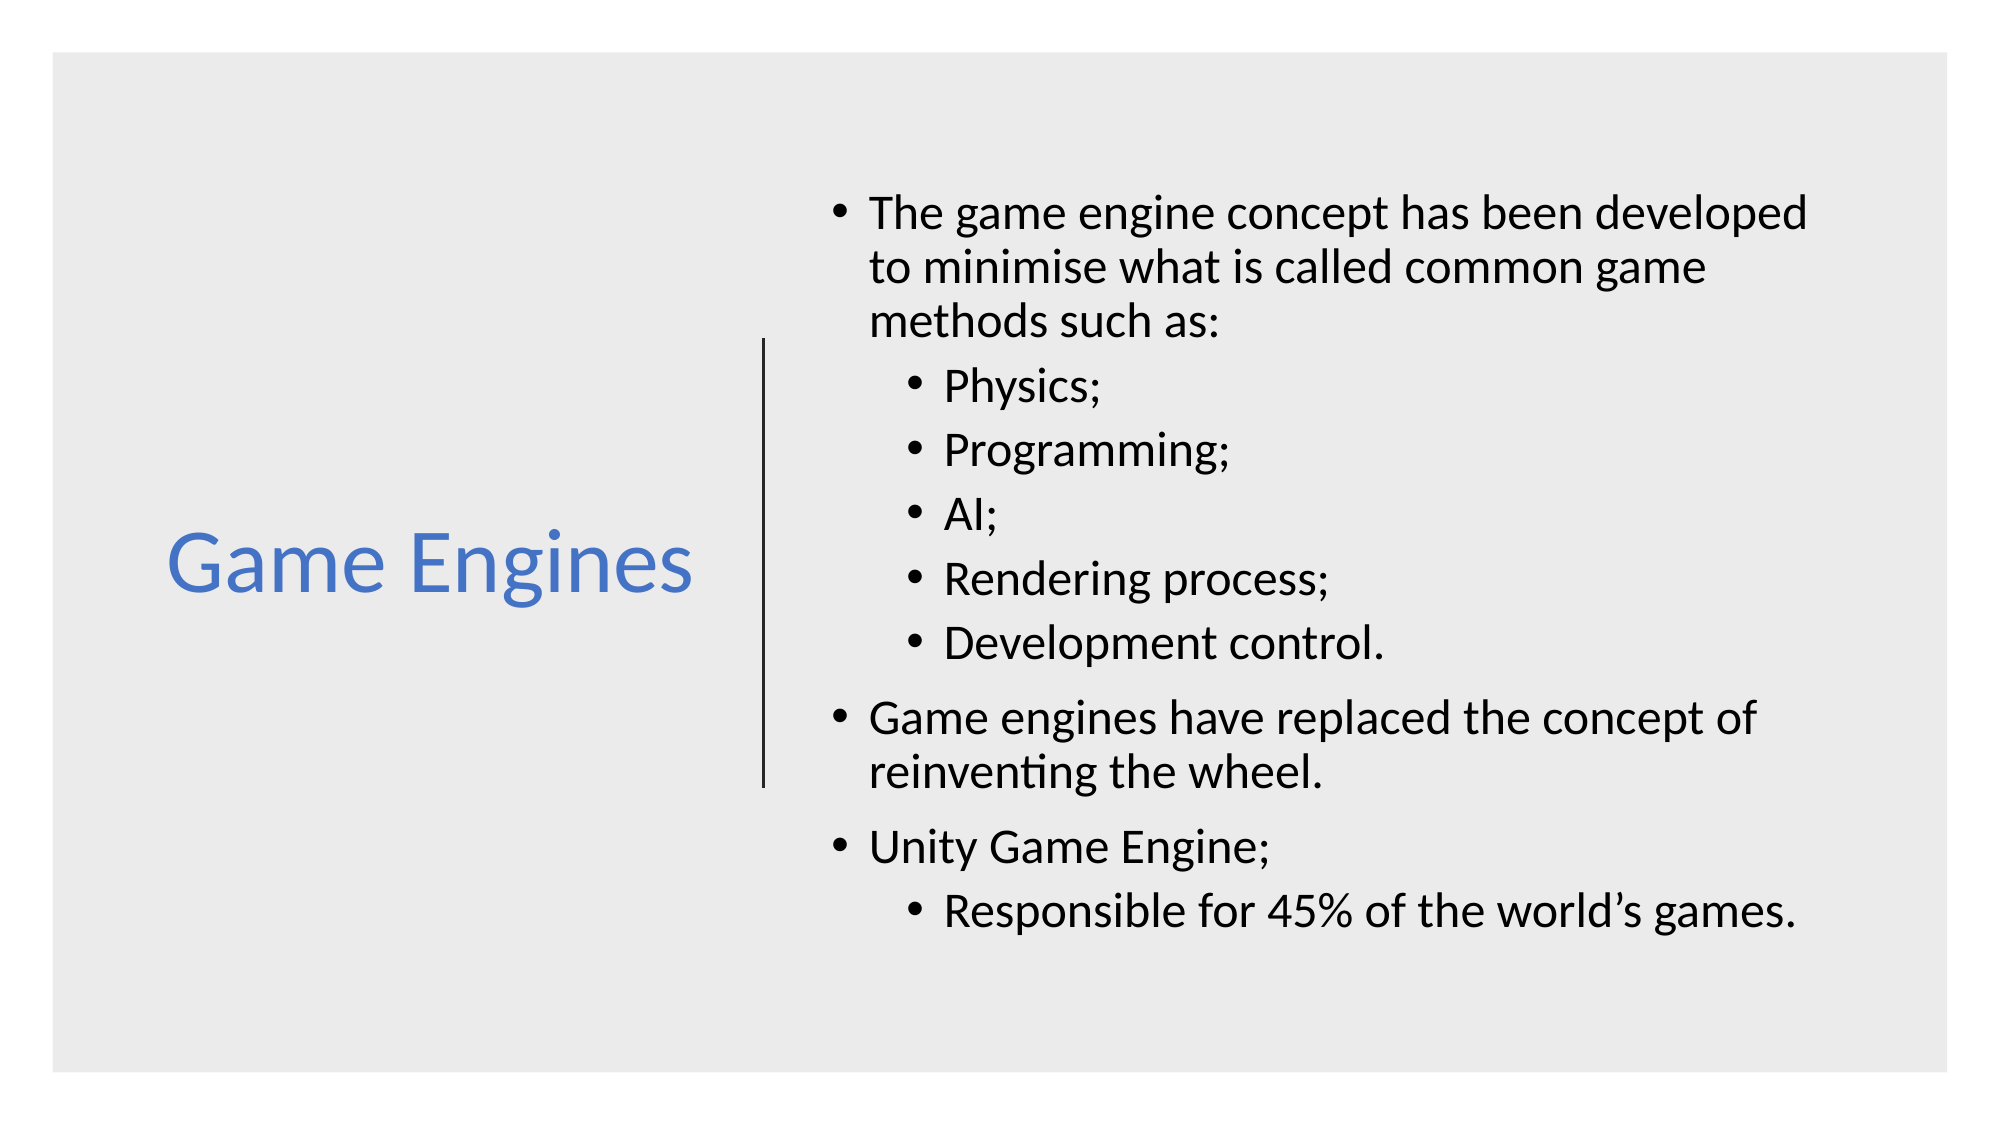

# Game Engines
The game engine concept has been developed to minimise what is called common game methods such as:
Physics;
Programming;
AI;
Rendering process;
Development control.
Game engines have replaced the concept of reinventing the wheel.
Unity Game Engine;
Responsible for 45% of the world’s games.